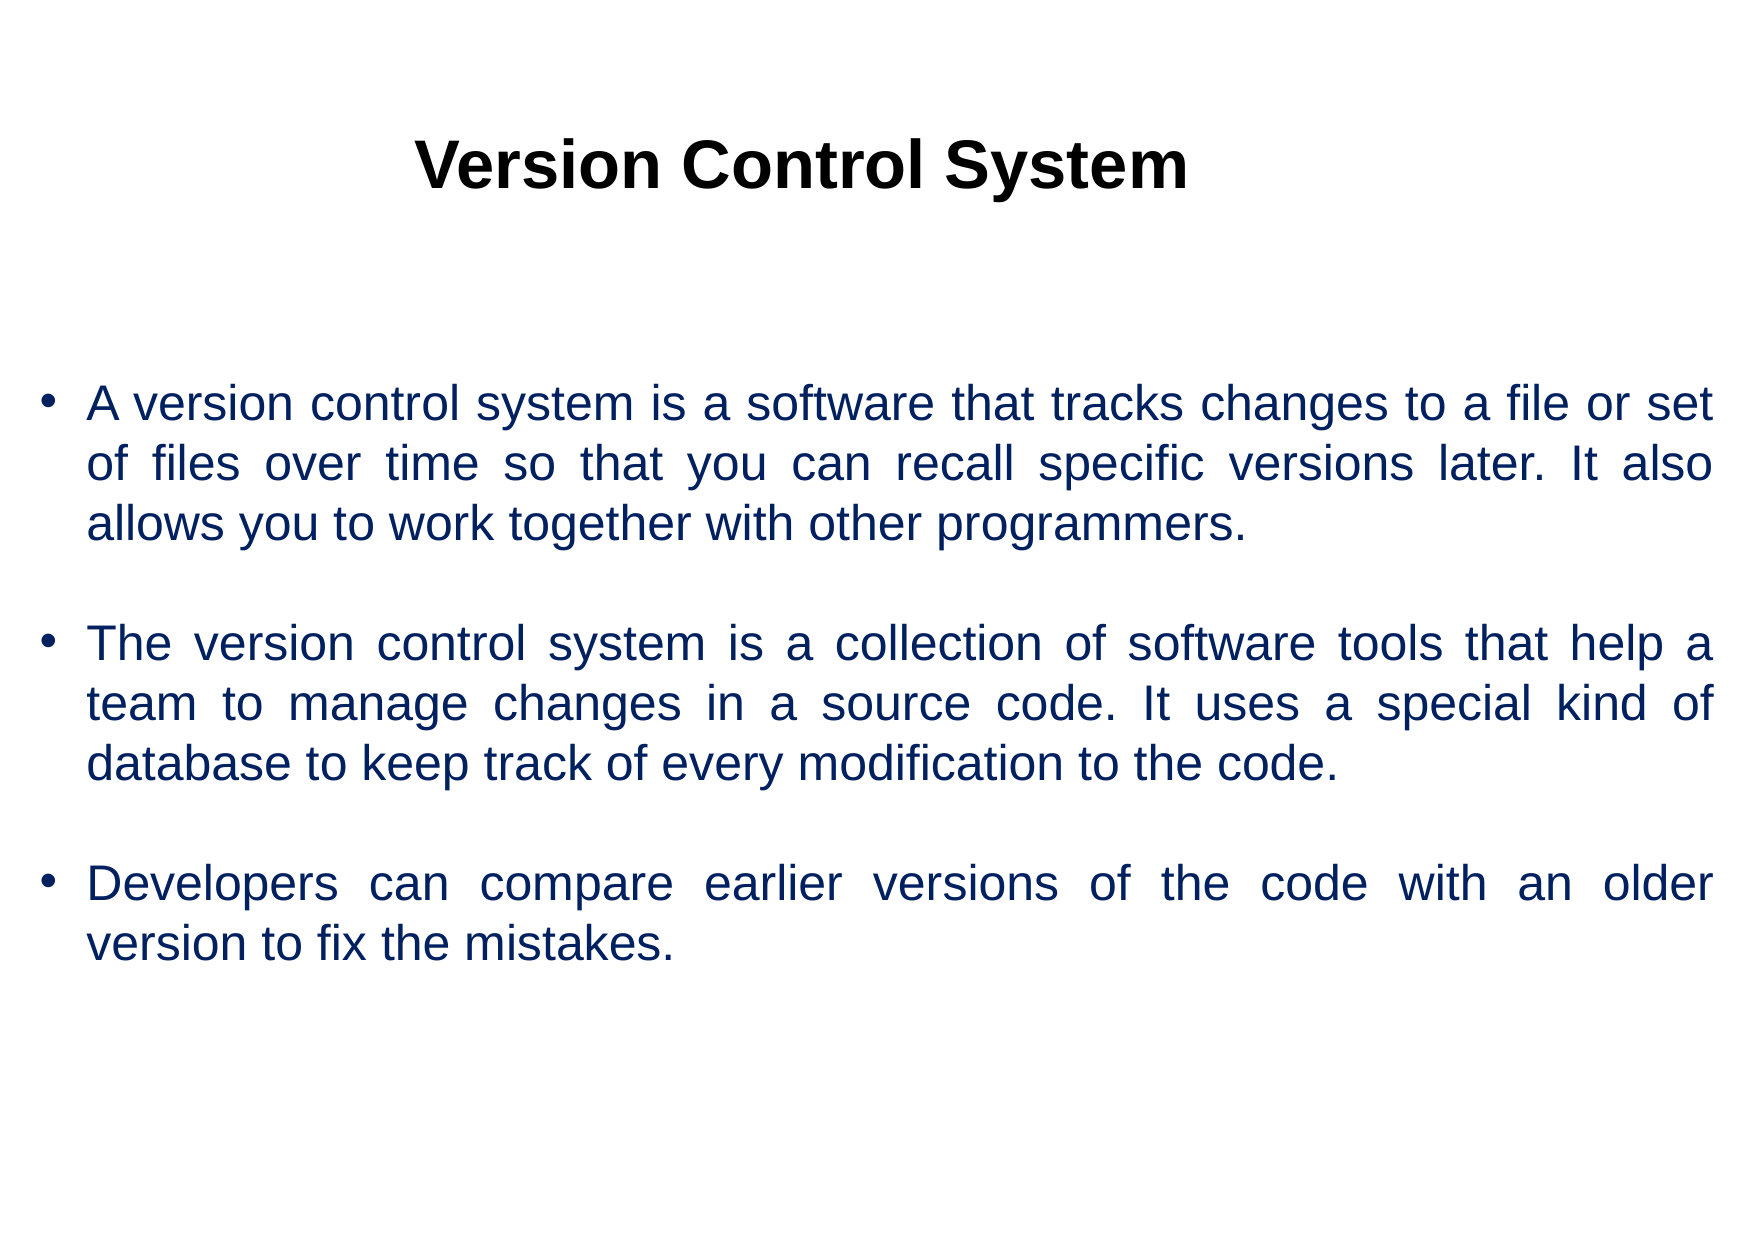

# Version Control System
A version control system is a software that tracks changes to a file or set of files over time so that you can recall specific versions later. It also allows you to work together with other programmers.

The version control system is a collection of software tools that help a team to manage changes in a source code. It uses a special kind of database to keep track of every modification to the code.

Developers can compare earlier versions of the code with an older version to fix the mistakes.